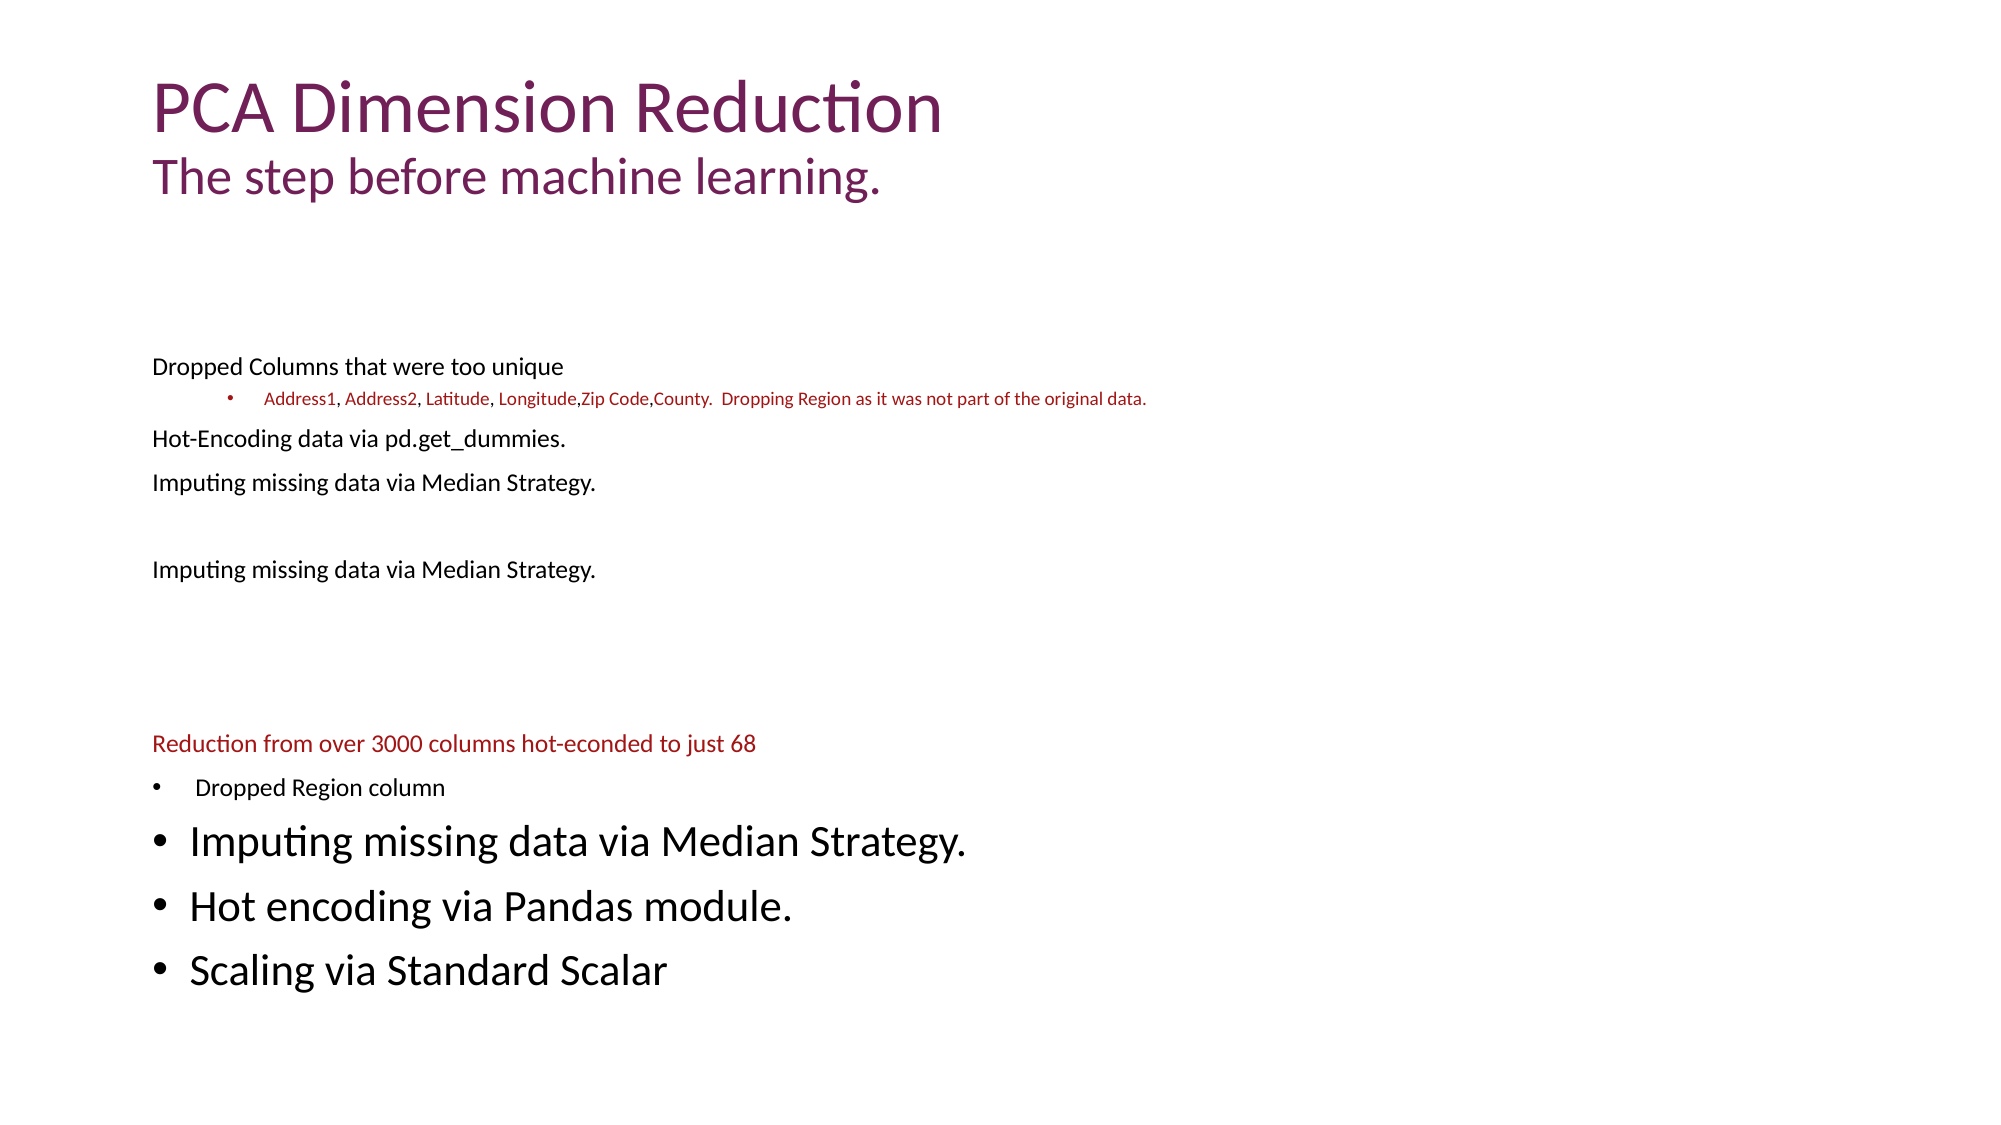

# PCA Dimension Reduction The step before machine learning.

Dropped Columns that were too unique
Address1, Address2, Latitude, Longitude,Zip Code,County.  Dropping Region as it was not part of the original data.
Hot-Encoding data via pd.get_dummies.
Imputing missing data via Median Strategy.

Imputing missing data via Median Strategy.

Reduction from over 3000 columns hot-econded to just 68
 Dropped Region column
Imputing missing data via Median Strategy.
Hot encoding via Pandas module.
Scaling via Standard Scalar